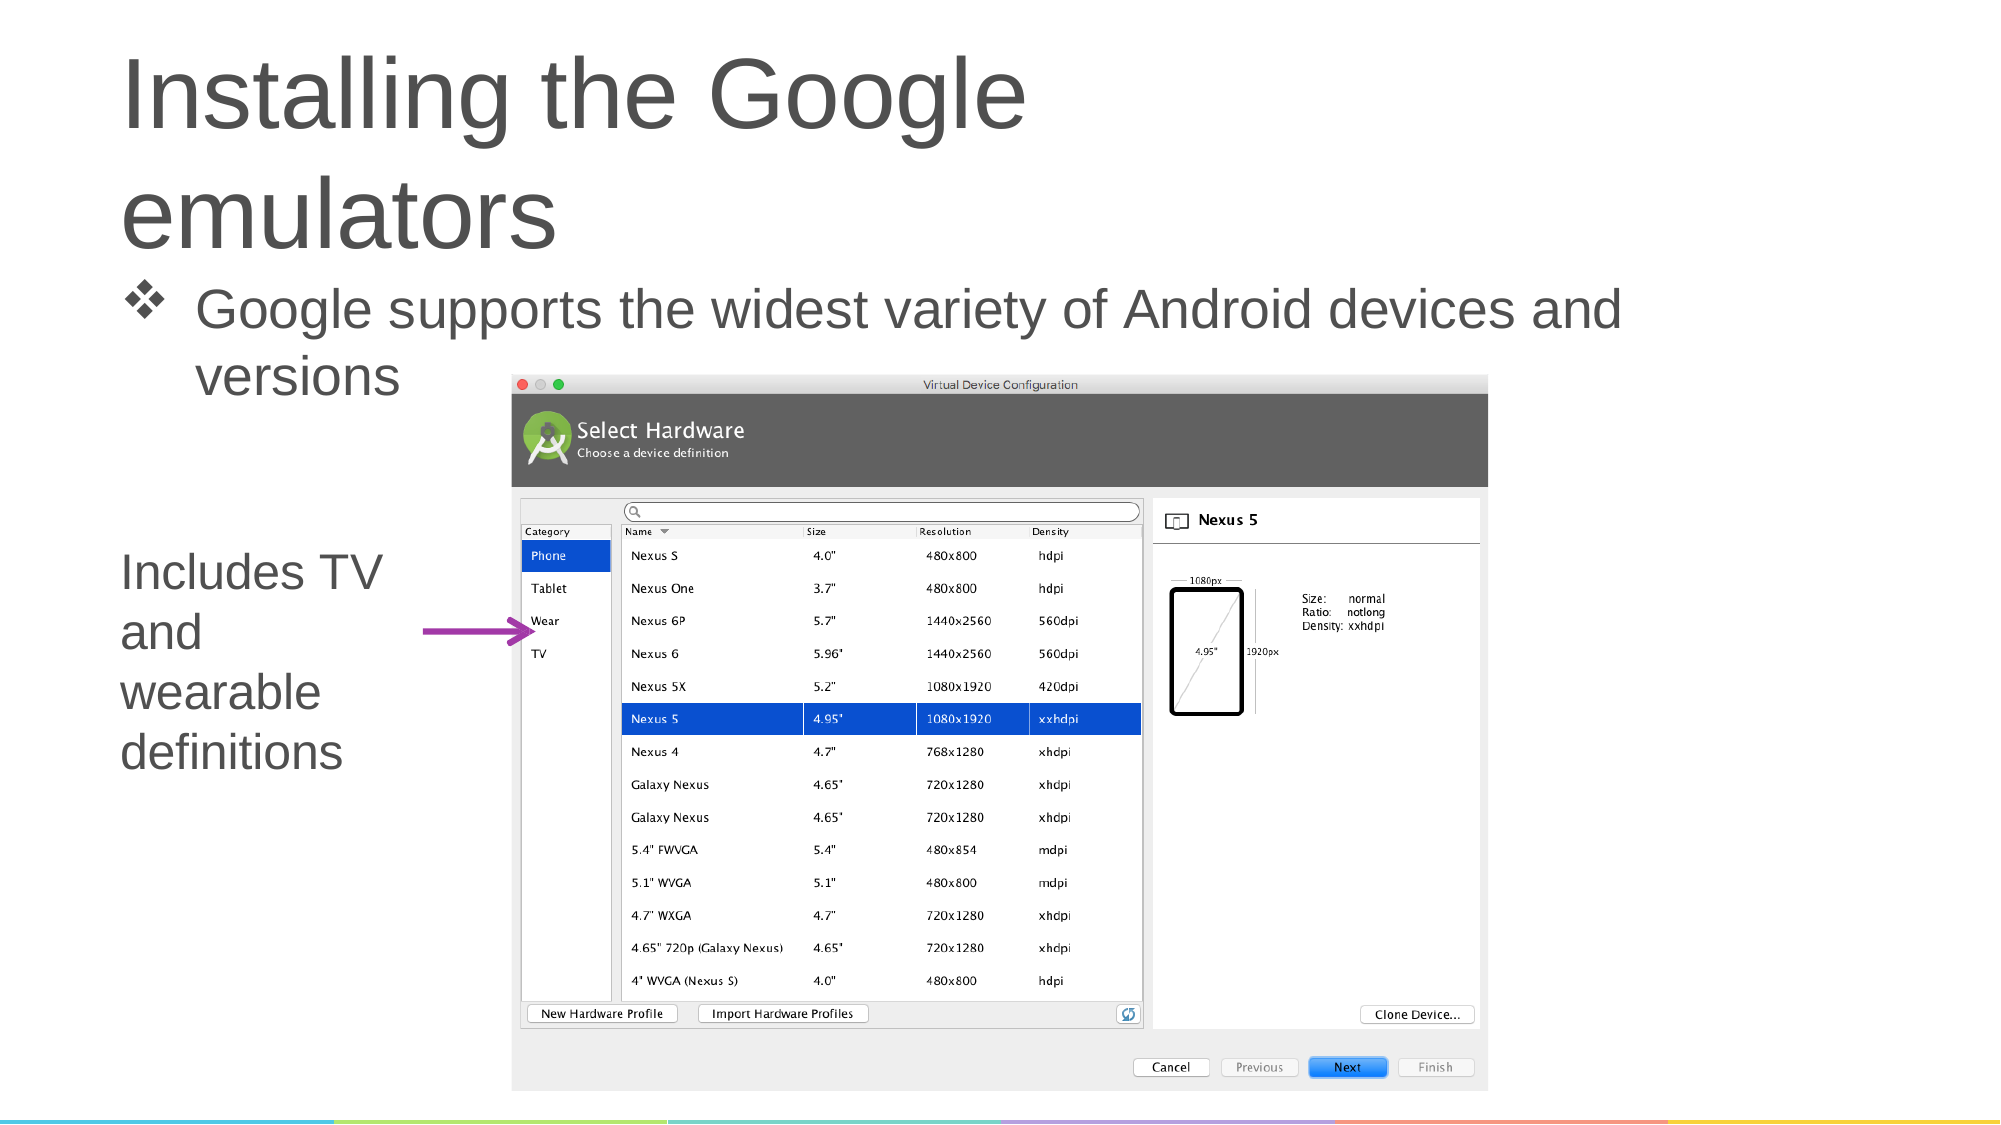

# Installing the Google emulators
Google supports the widest variety of Android devices and versions

Includes TV  and wearable  definitions